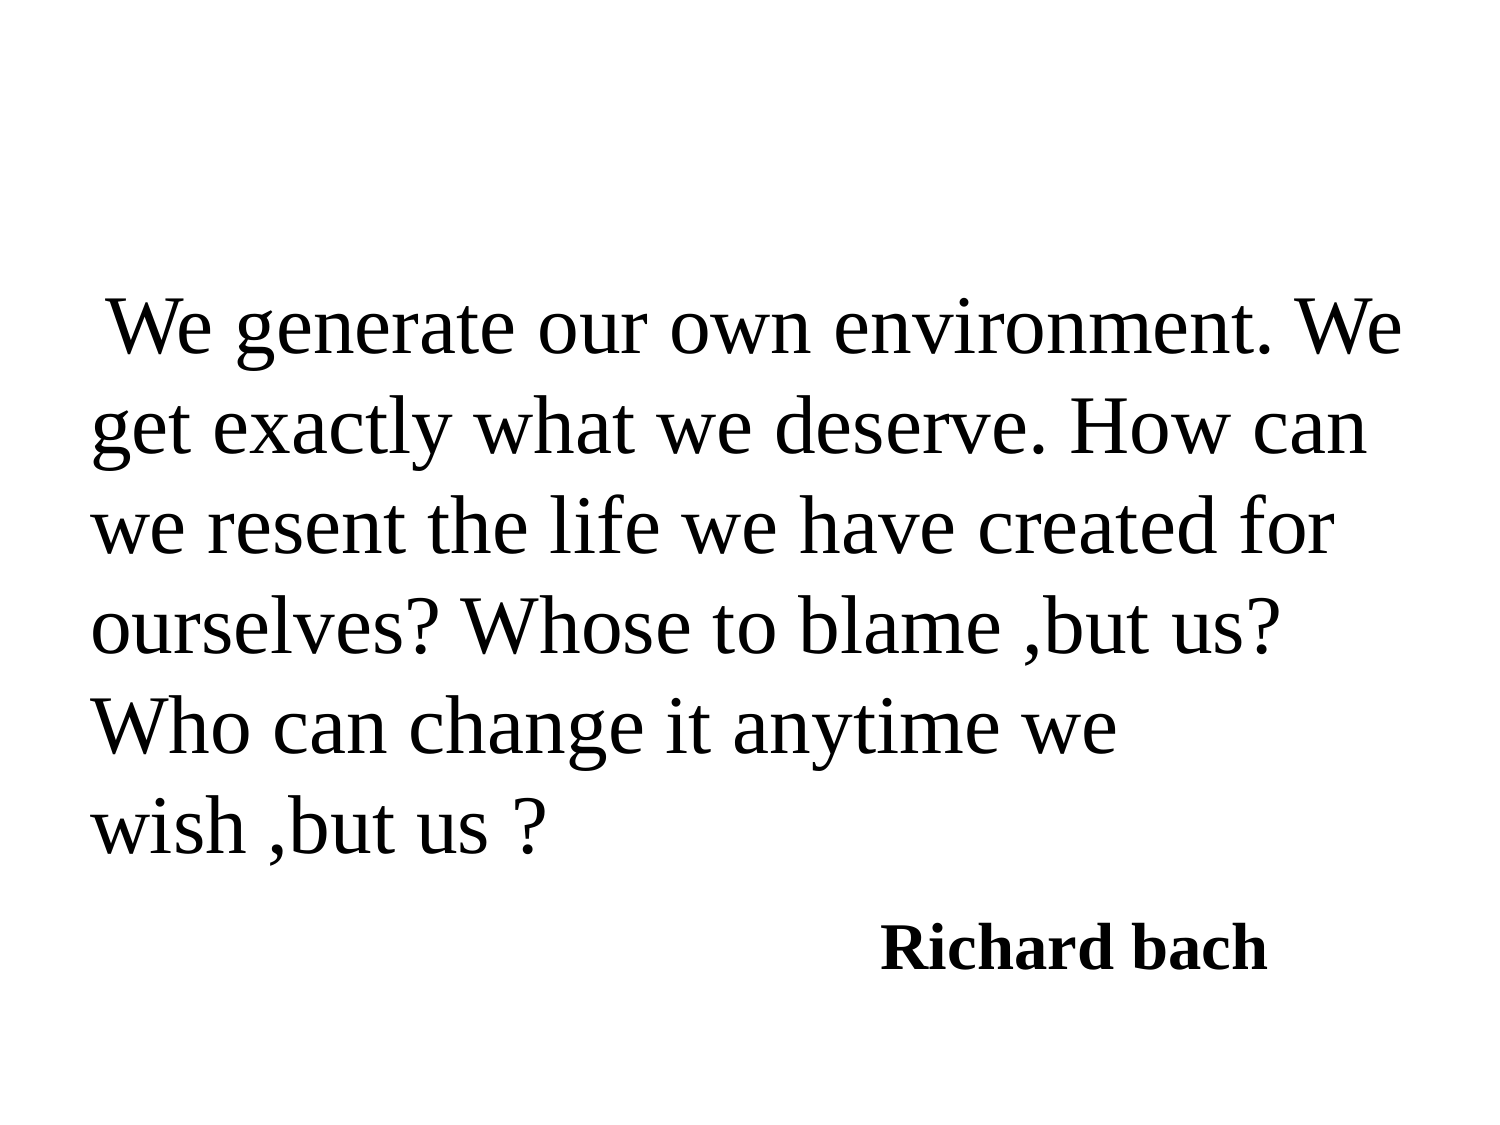

We generate our own environment. We get exactly what we deserve. How can we resent the life we have created for ourselves? Whose to blame ,but us? Who can change it anytime we wish ,but us ?
                                         Richard bach